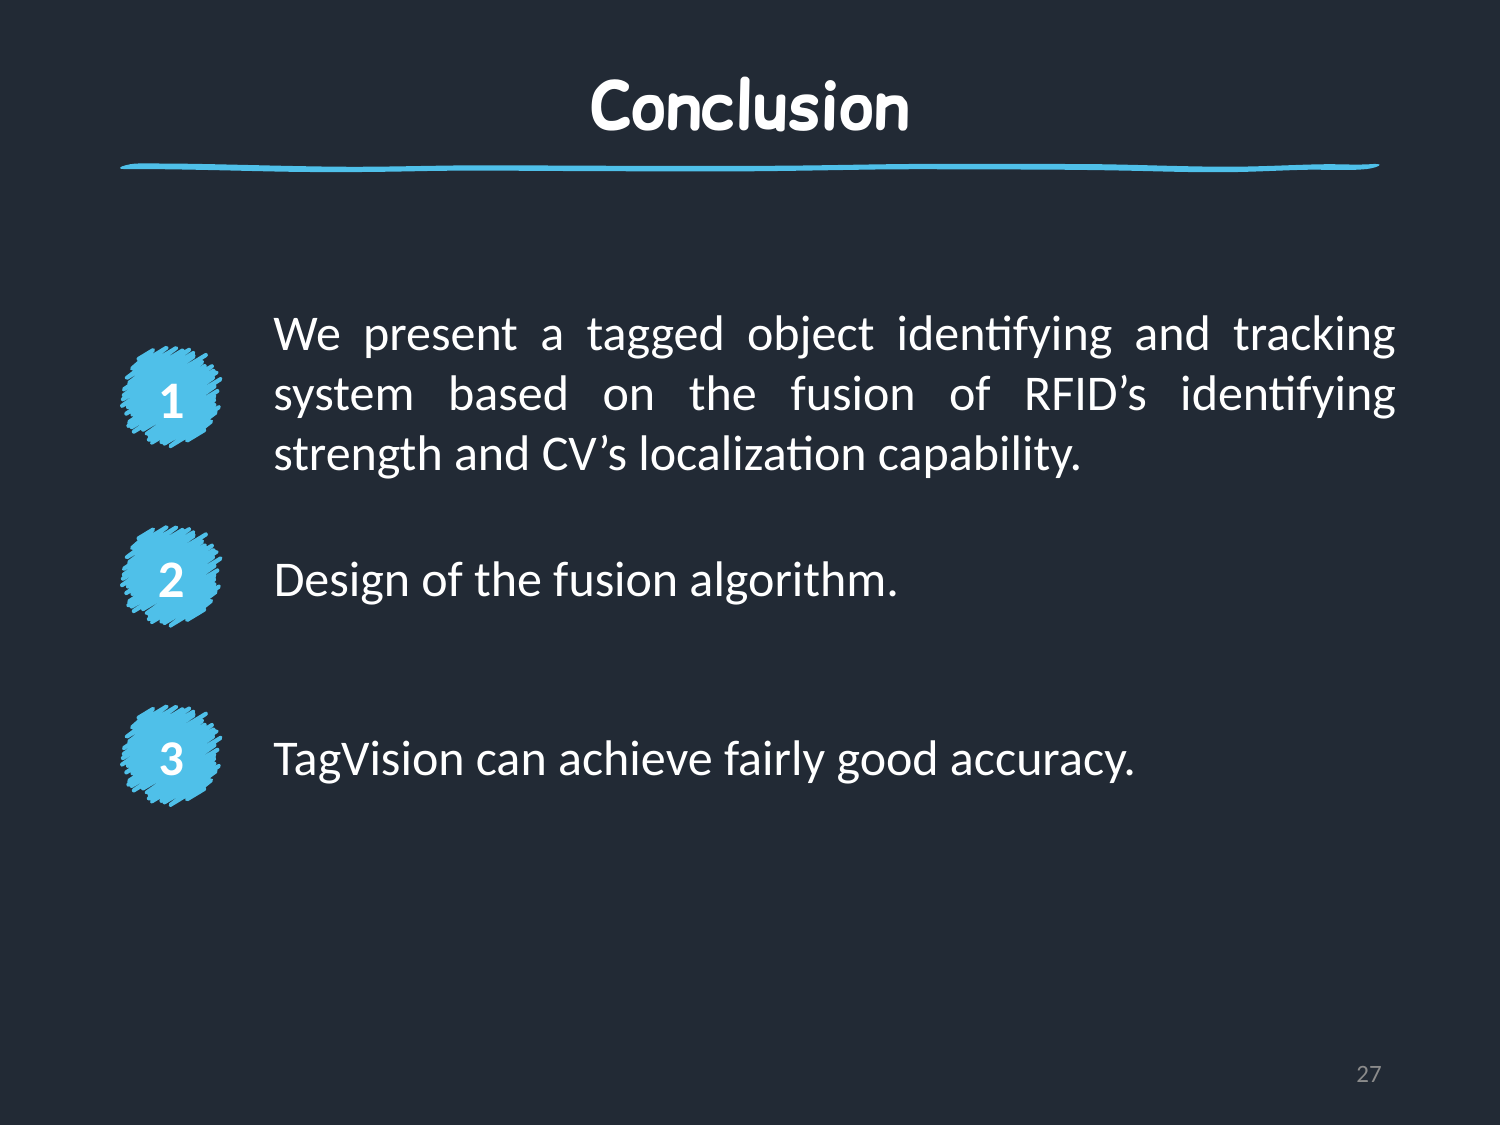

Conclusion
Our Contributions

We present a tagged object identifying and tracking system based on the fusion of RFID’s identifying strength and CV’s localization capability.
1
Design of the fusion algorithm.
2
TagVision can achieve fairly good accuracy.
3
27